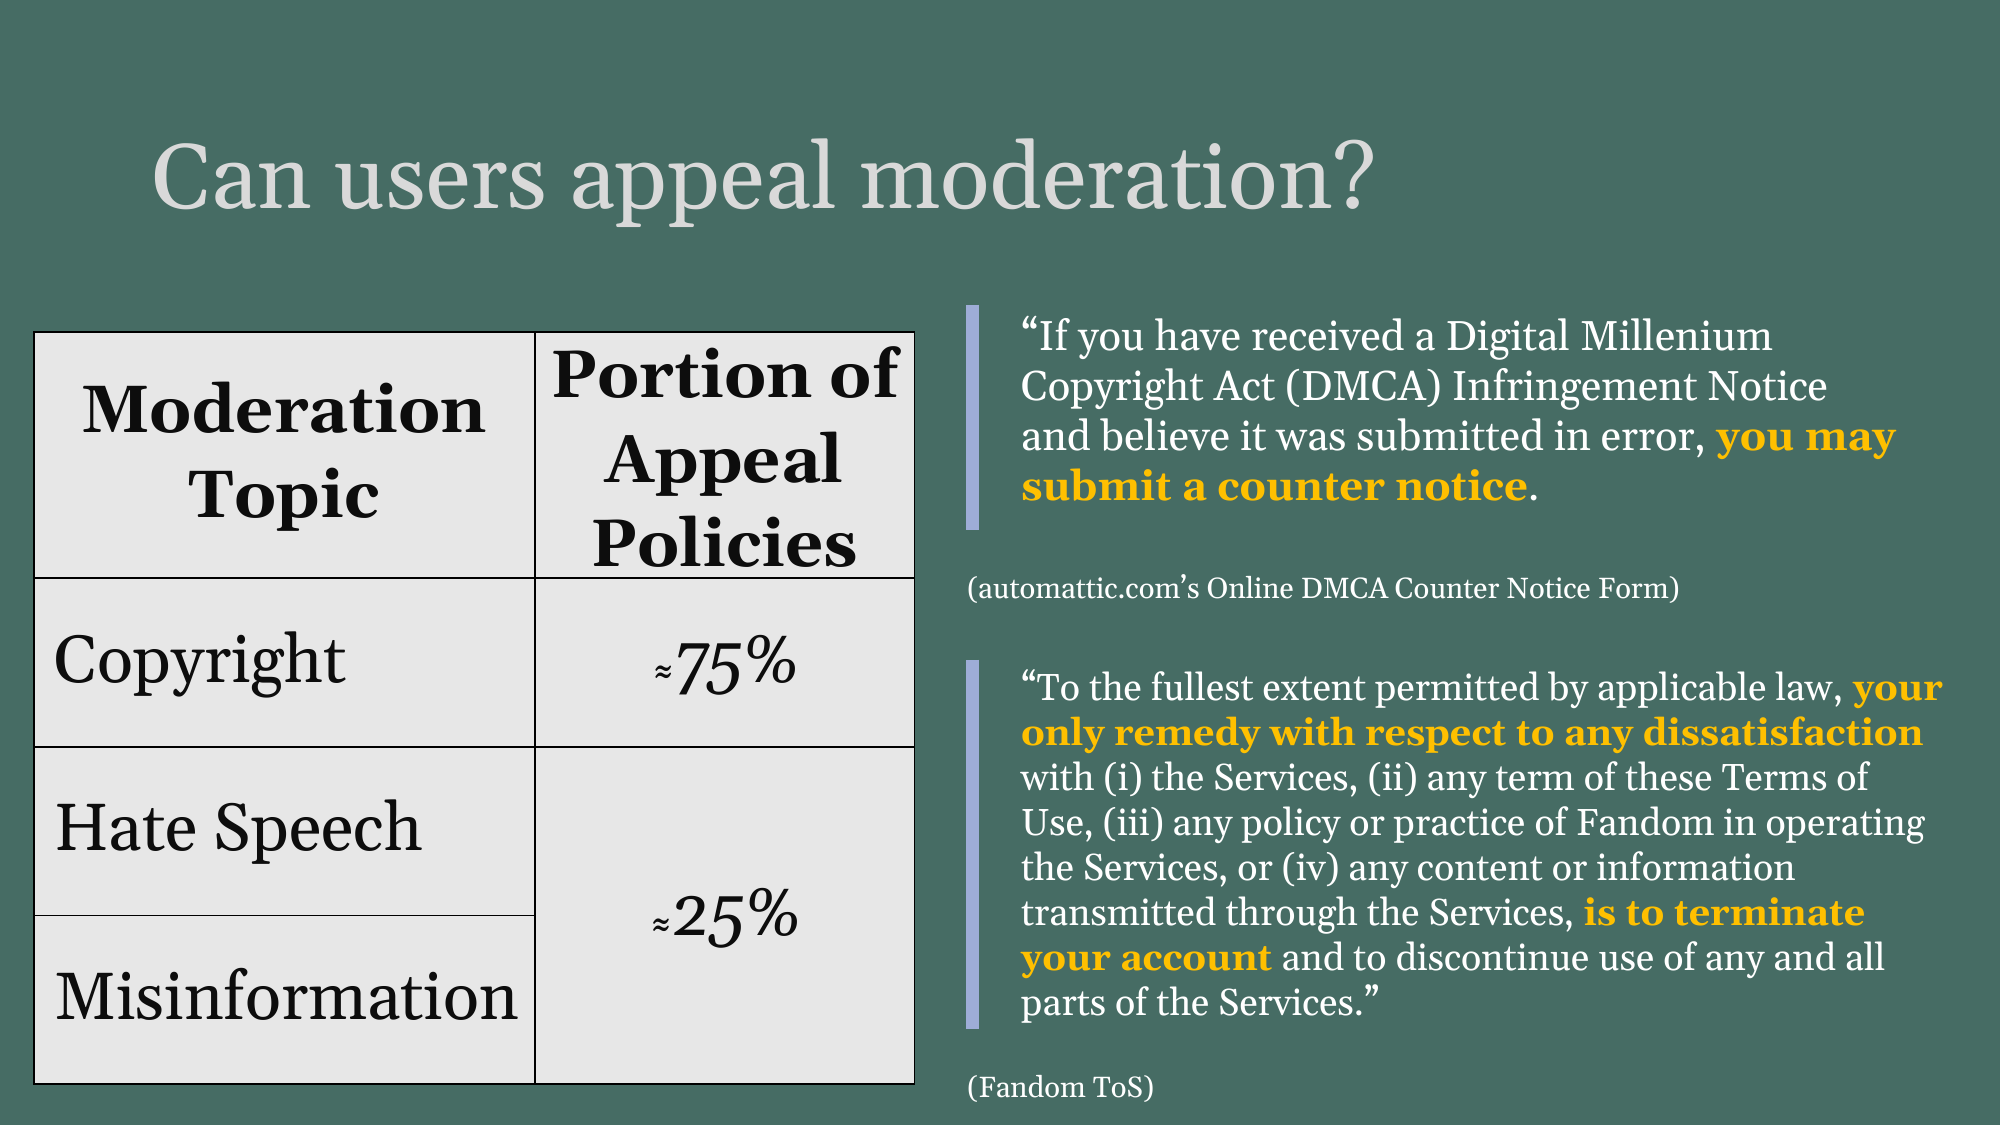

# Can users appeal moderation?
“If you have received a Digital Millenium Copyright Act (DMCA) Infringement Notice and believe it was submitted in error, you may submit a counter notice.

   (automattic.com’s Online DMCA Counter Notice Form)
| Moderation Topic | Portion of Appeal Policies |
| --- | --- |
| Copyright | ≈75% |
| Hate Speech | ≈25% |
| Misinformation |  |
“To the fullest extent permitted by applicable law, your only remedy with respect to any dissatisfaction with (i) the Services, (ii) any term of these Terms of Use, (iii) any policy or practice of Fandom in operating the Services, or (iv) any content or information transmitted through the Services, is to terminate your account and to discontinue use of any and all parts of the Services.”

   (Fandom ToS)